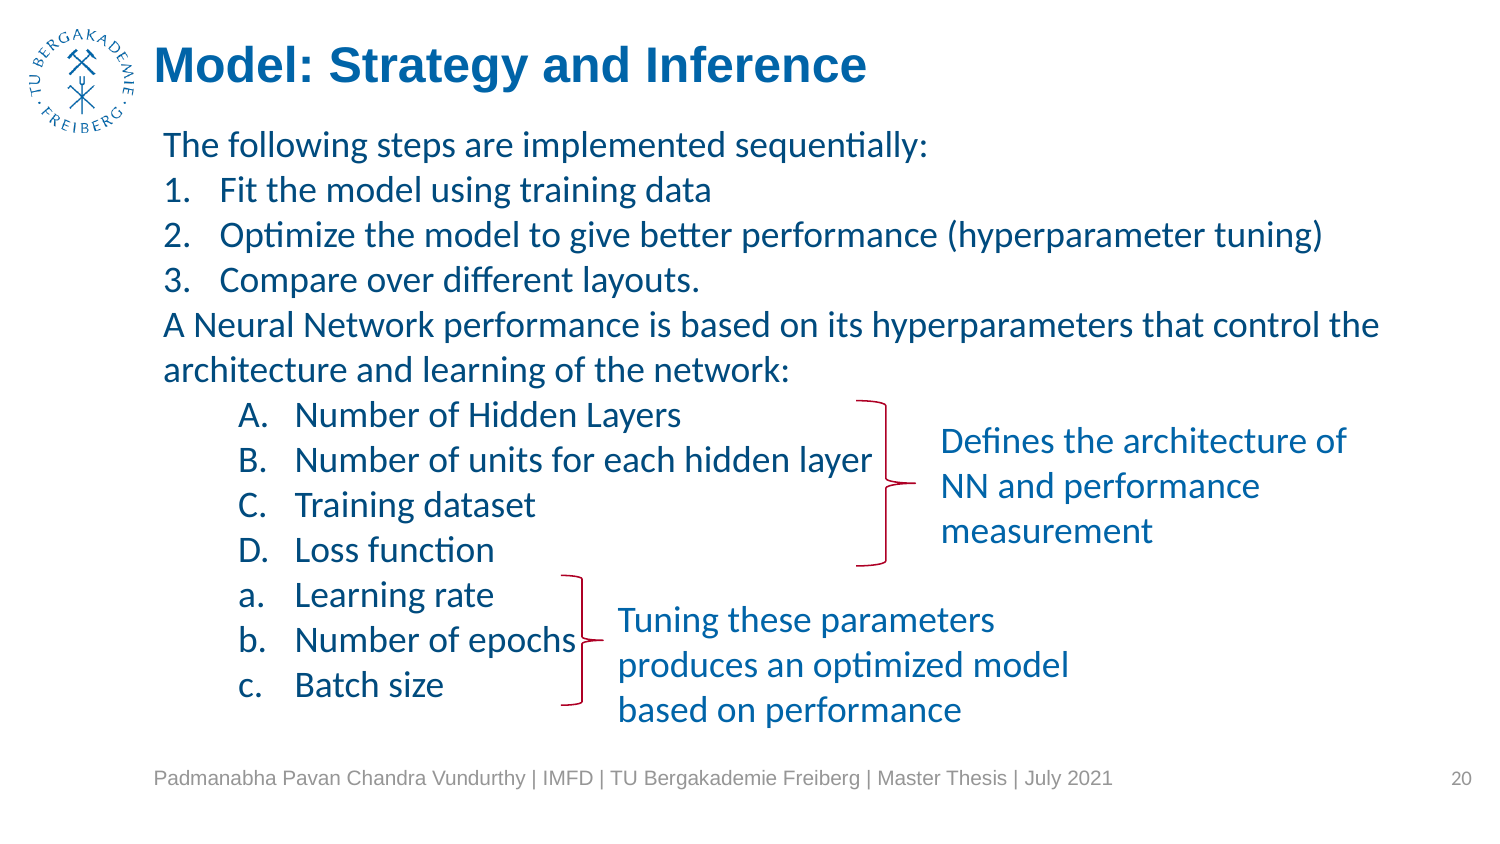

Model: Strategy and Inference
The following steps are implemented sequentially:
Fit the model using training data
Optimize the model to give better performance (hyperparameter tuning)
Compare over different layouts.
A Neural Network performance is based on its hyperparameters that control the architecture and learning of the network:
Number of Hidden Layers
Number of units for each hidden layer
Training dataset
Loss function
Learning rate
Number of epochs
Batch size

Defines the architecture of NN and performance measurement

Tuning these parameters produces an optimized model based on performance
Padmanabha Pavan Chandra Vundurthy | IMFD | TU Bergakademie Freiberg | Master Thesis | July 2021
20